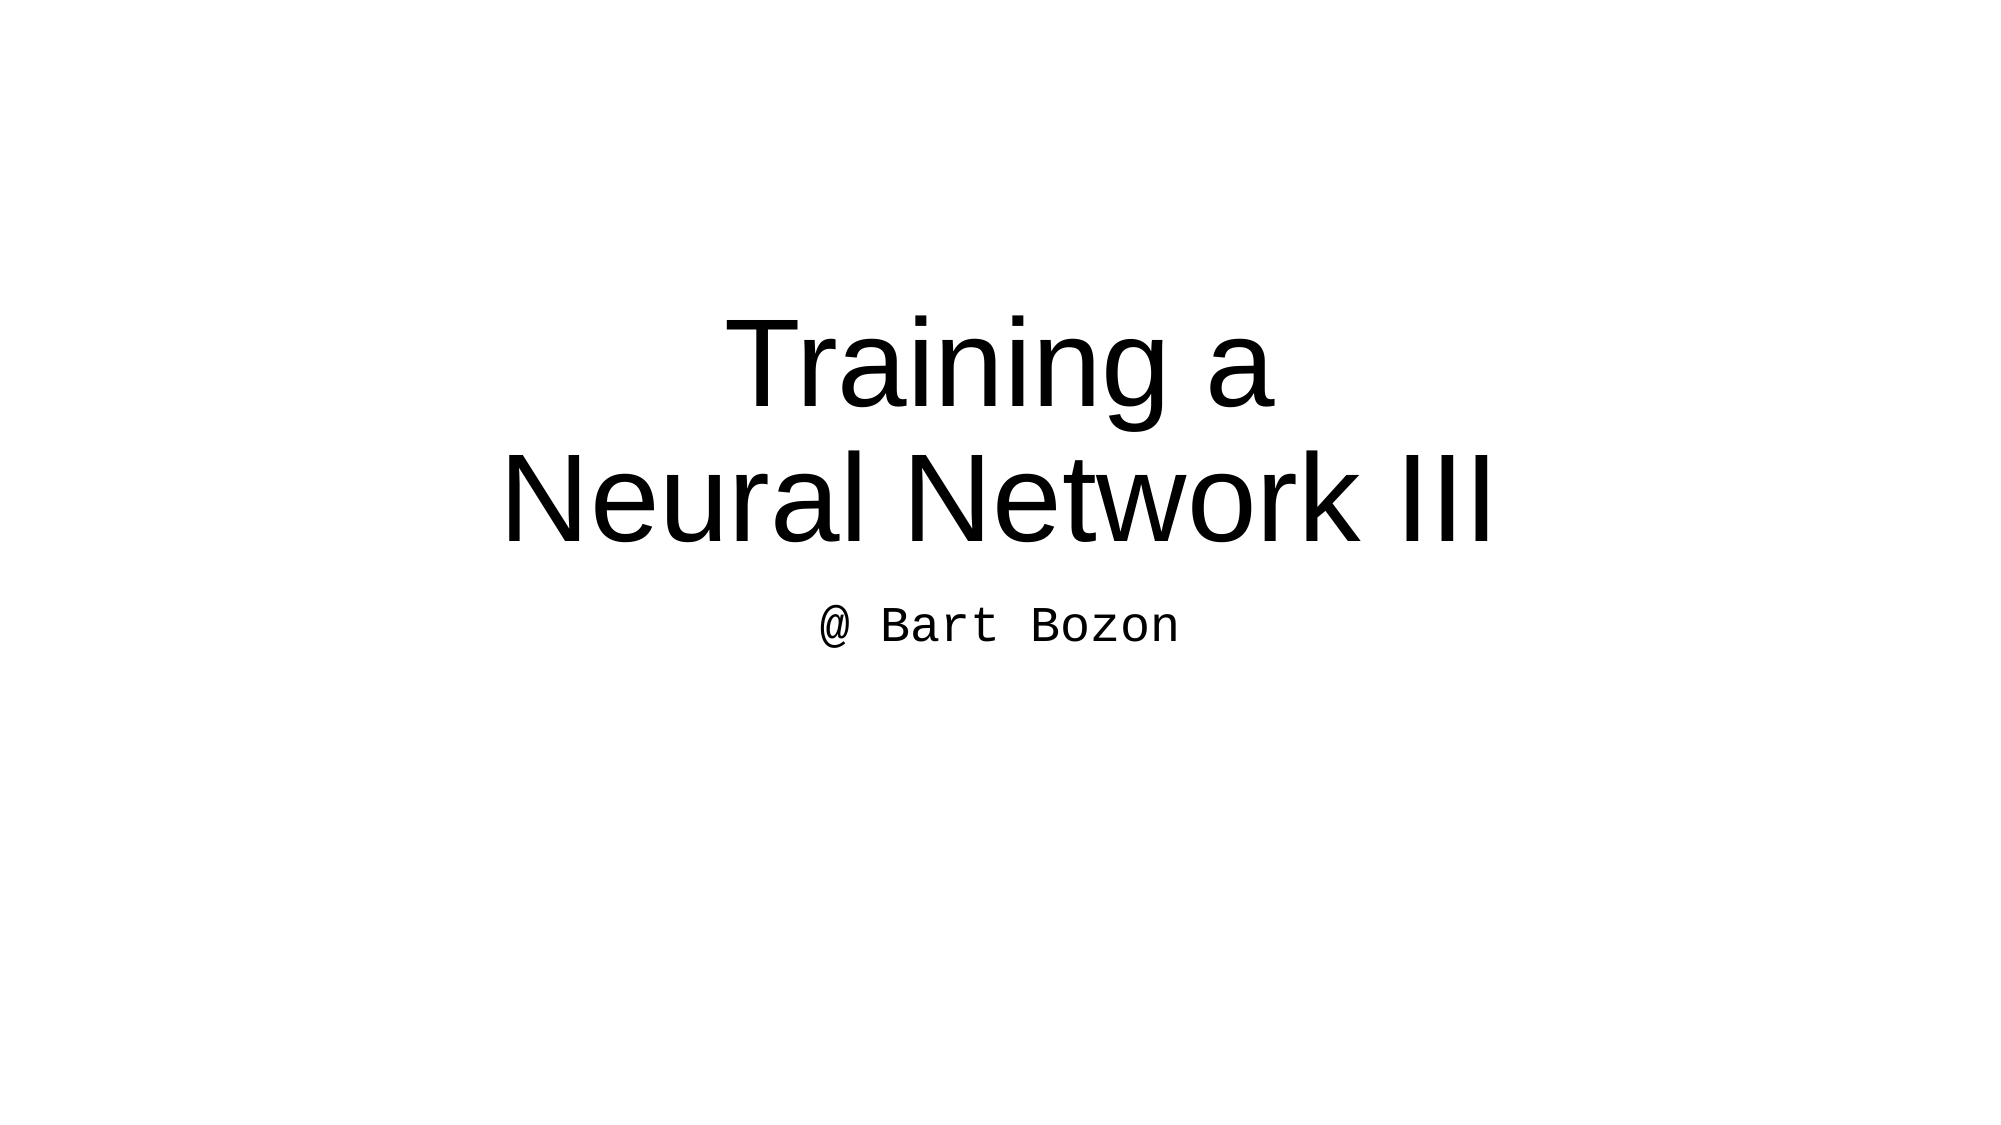

# Training a Neural Network III
@ Bart Bozon